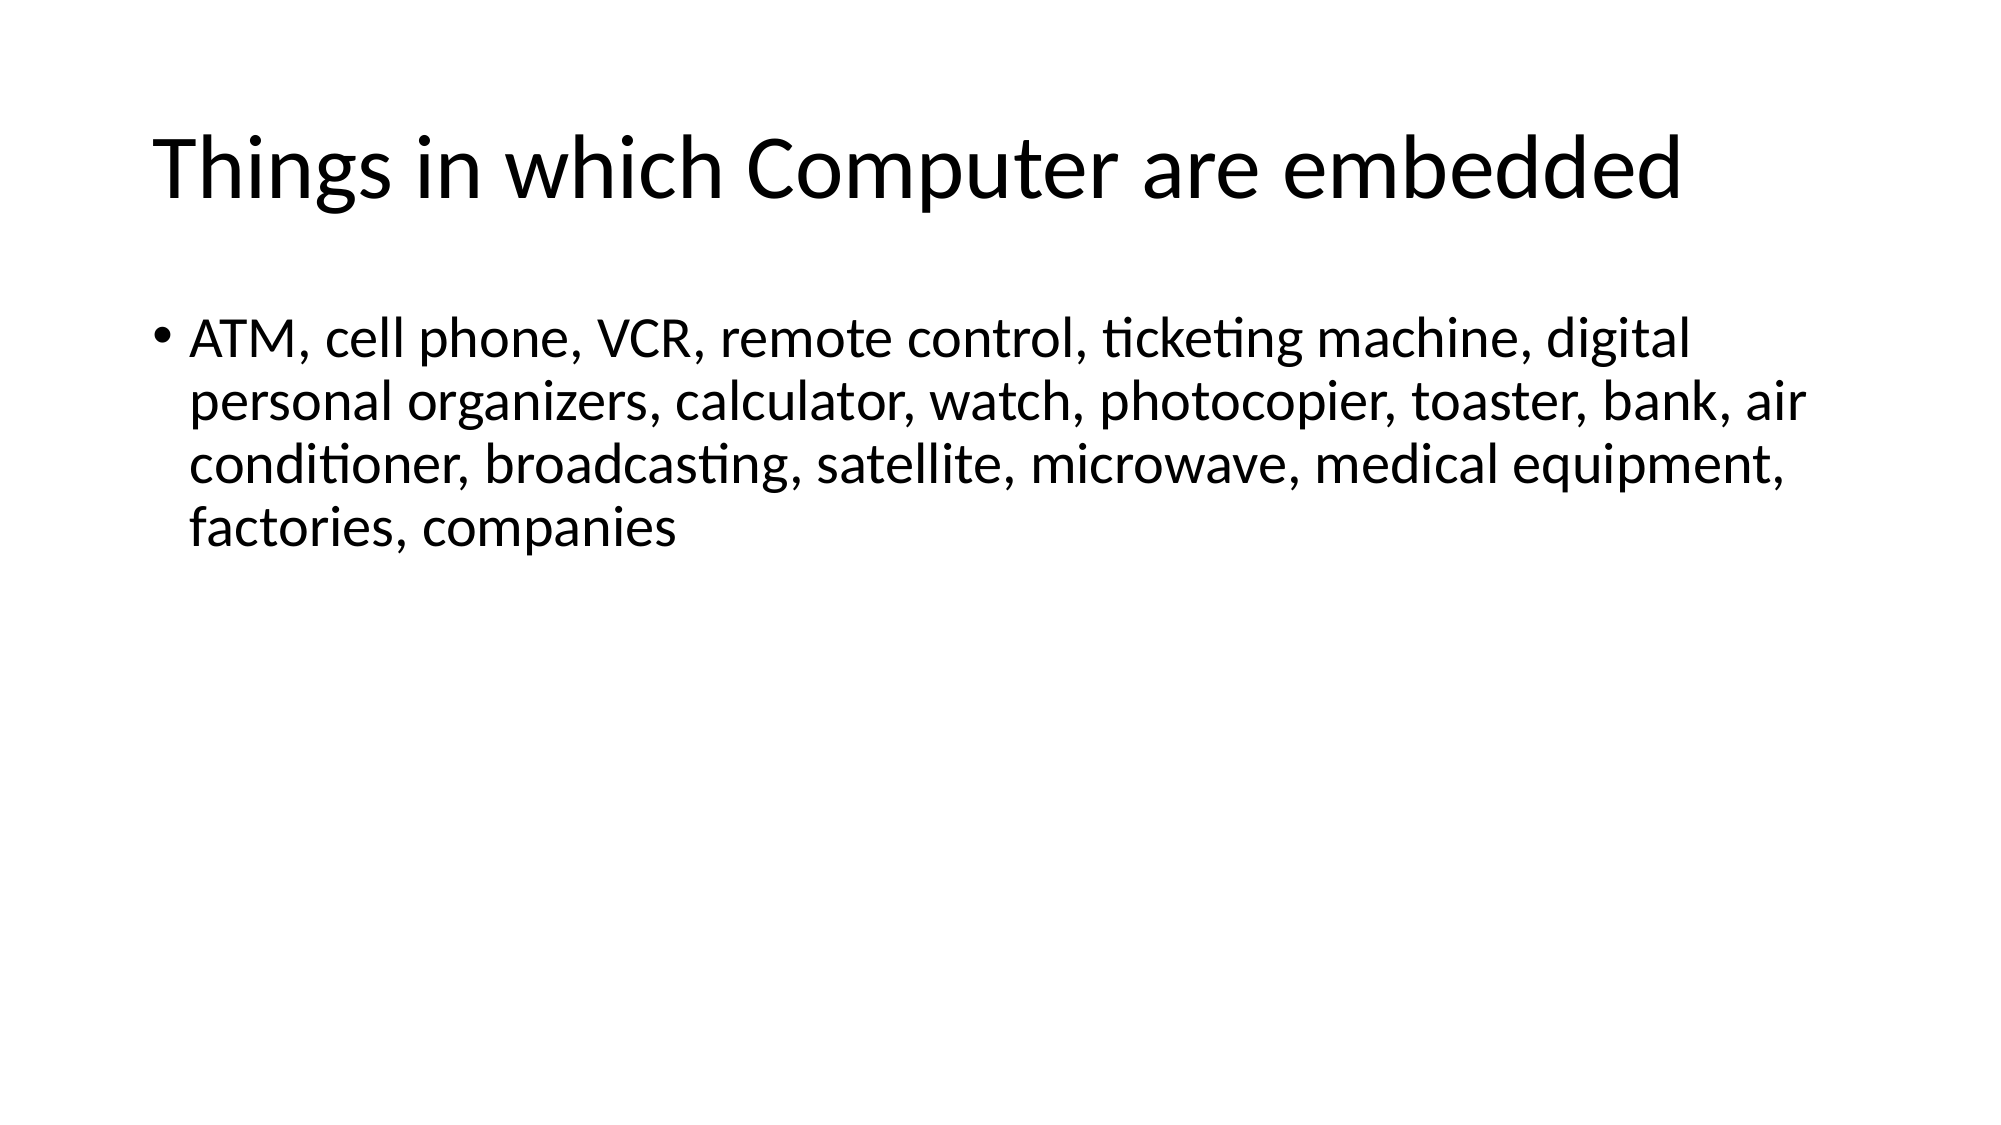

# Things in which Computer are embedded
ATM, cell phone, VCR, remote control, ticketing machine, digital personal organizers, calculator, watch, photocopier, toaster, bank, air conditioner, broadcasting, satellite, microwave, medical equipment, factories, companies